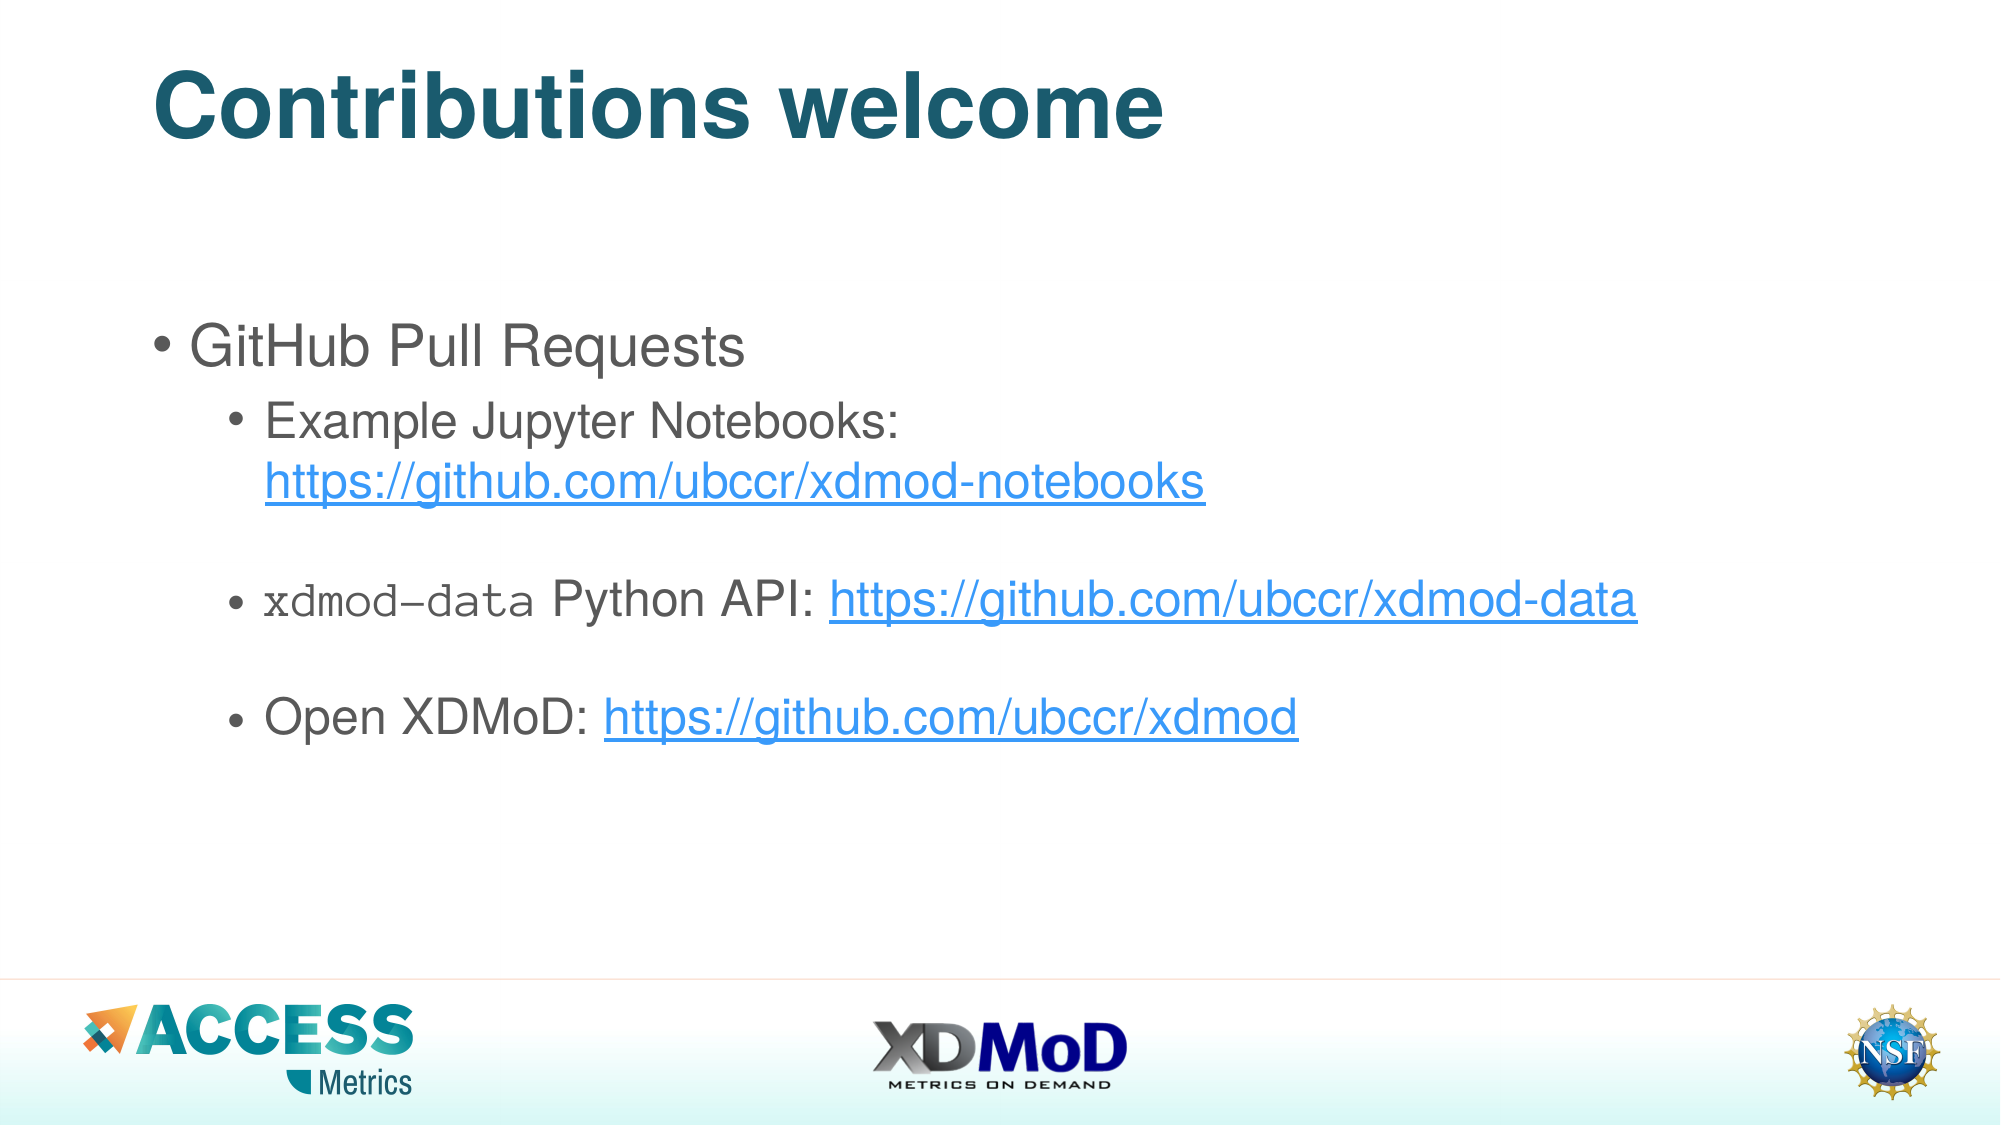

# Contributions welcome
GitHub Pull Requests
Example Jupyter Notebooks:
https://github.com/ubccr/xdmod-notebooks
xdmod-data Python API: https://github.com/ubccr/xdmod-data
Open XDMoD: https://github.com/ubccr/xdmod